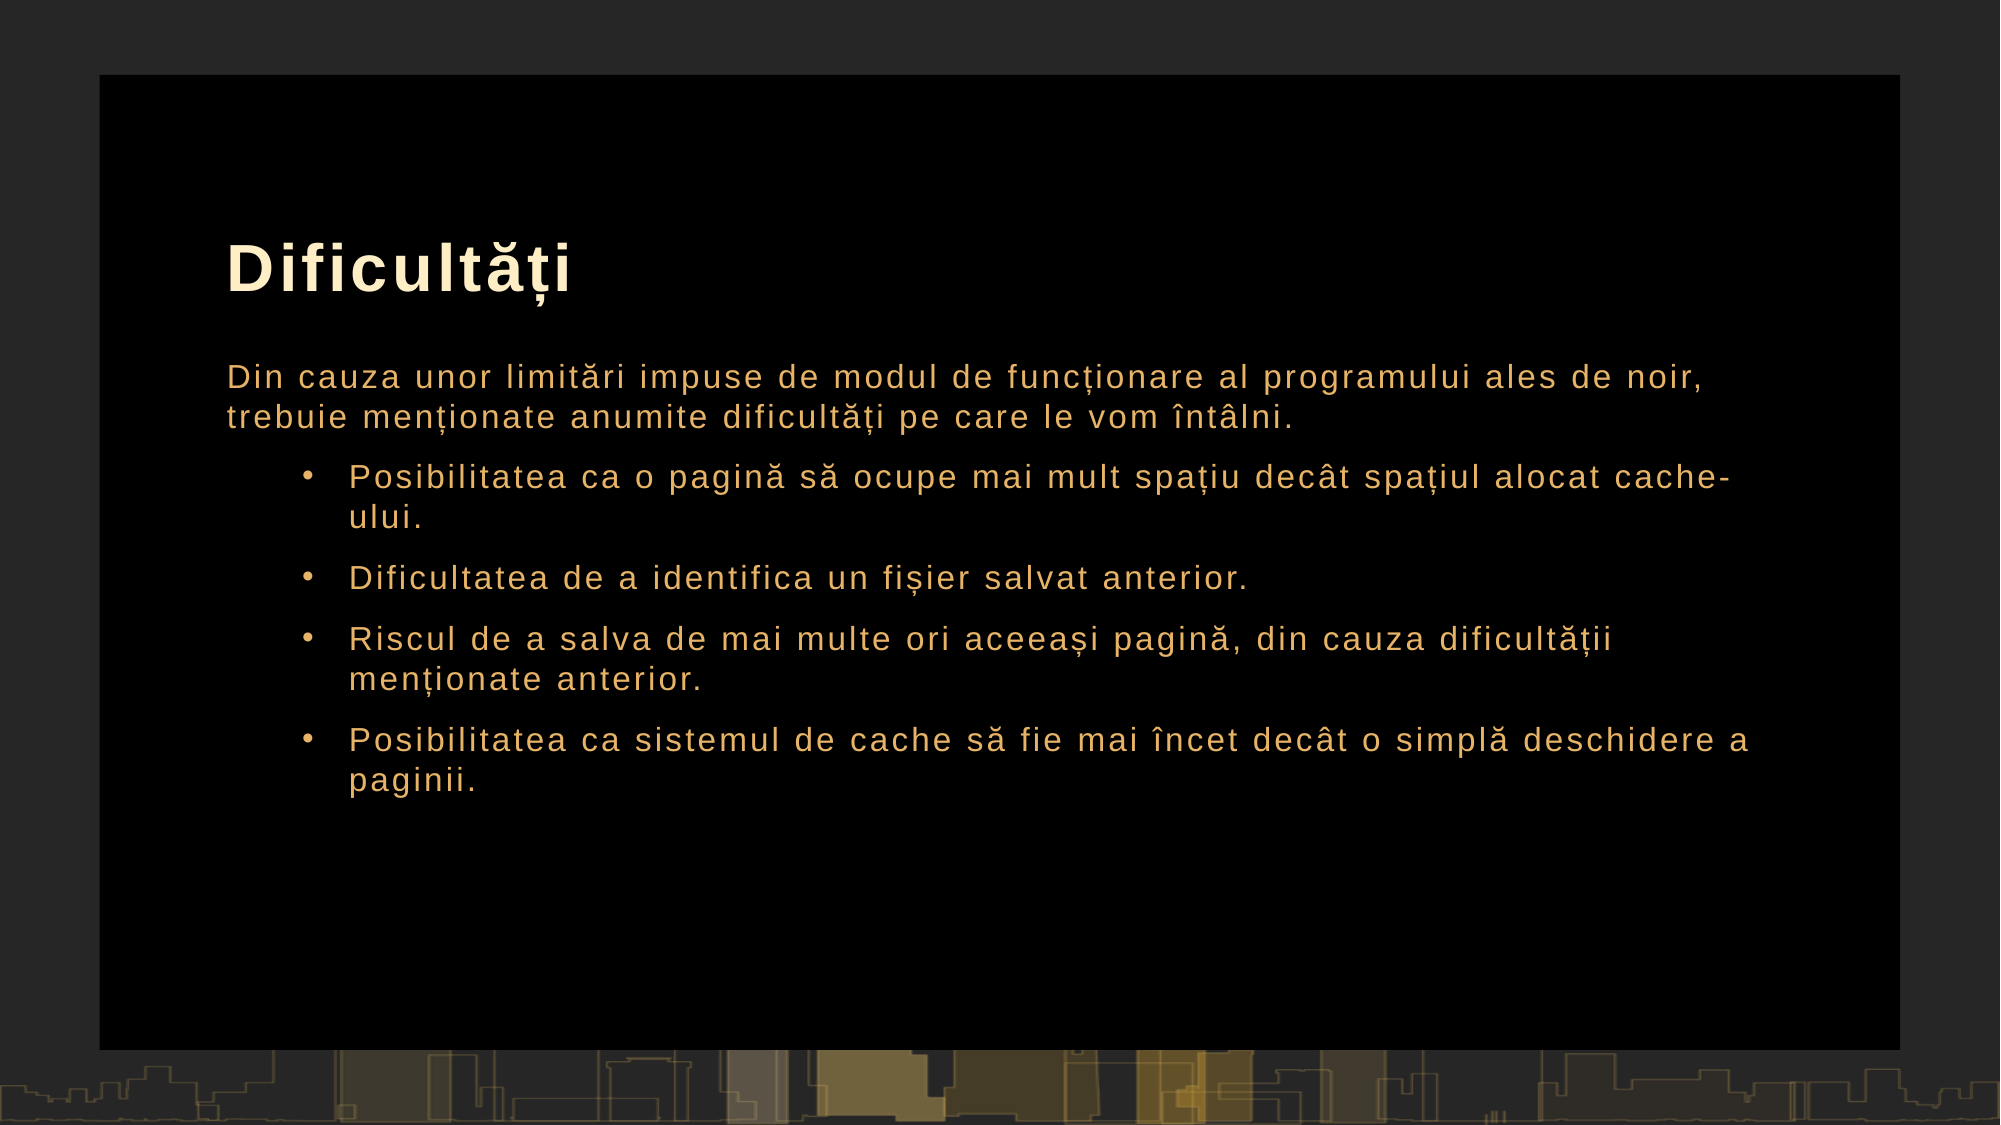

# Dificultăți
Din cauza unor limitări impuse de modul de funcționare al programului ales de noir, trebuie menționate anumite dificultăți pe care le vom întâlni.
Posibilitatea ca o pagină să ocupe mai mult spațiu decât spațiul alocat cache-ului.
Dificultatea de a identifica un fișier salvat anterior.
Riscul de a salva de mai multe ori aceeași pagină, din cauza dificultății menționate anterior.
Posibilitatea ca sistemul de cache să fie mai încet decât o simplă deschidere a paginii.